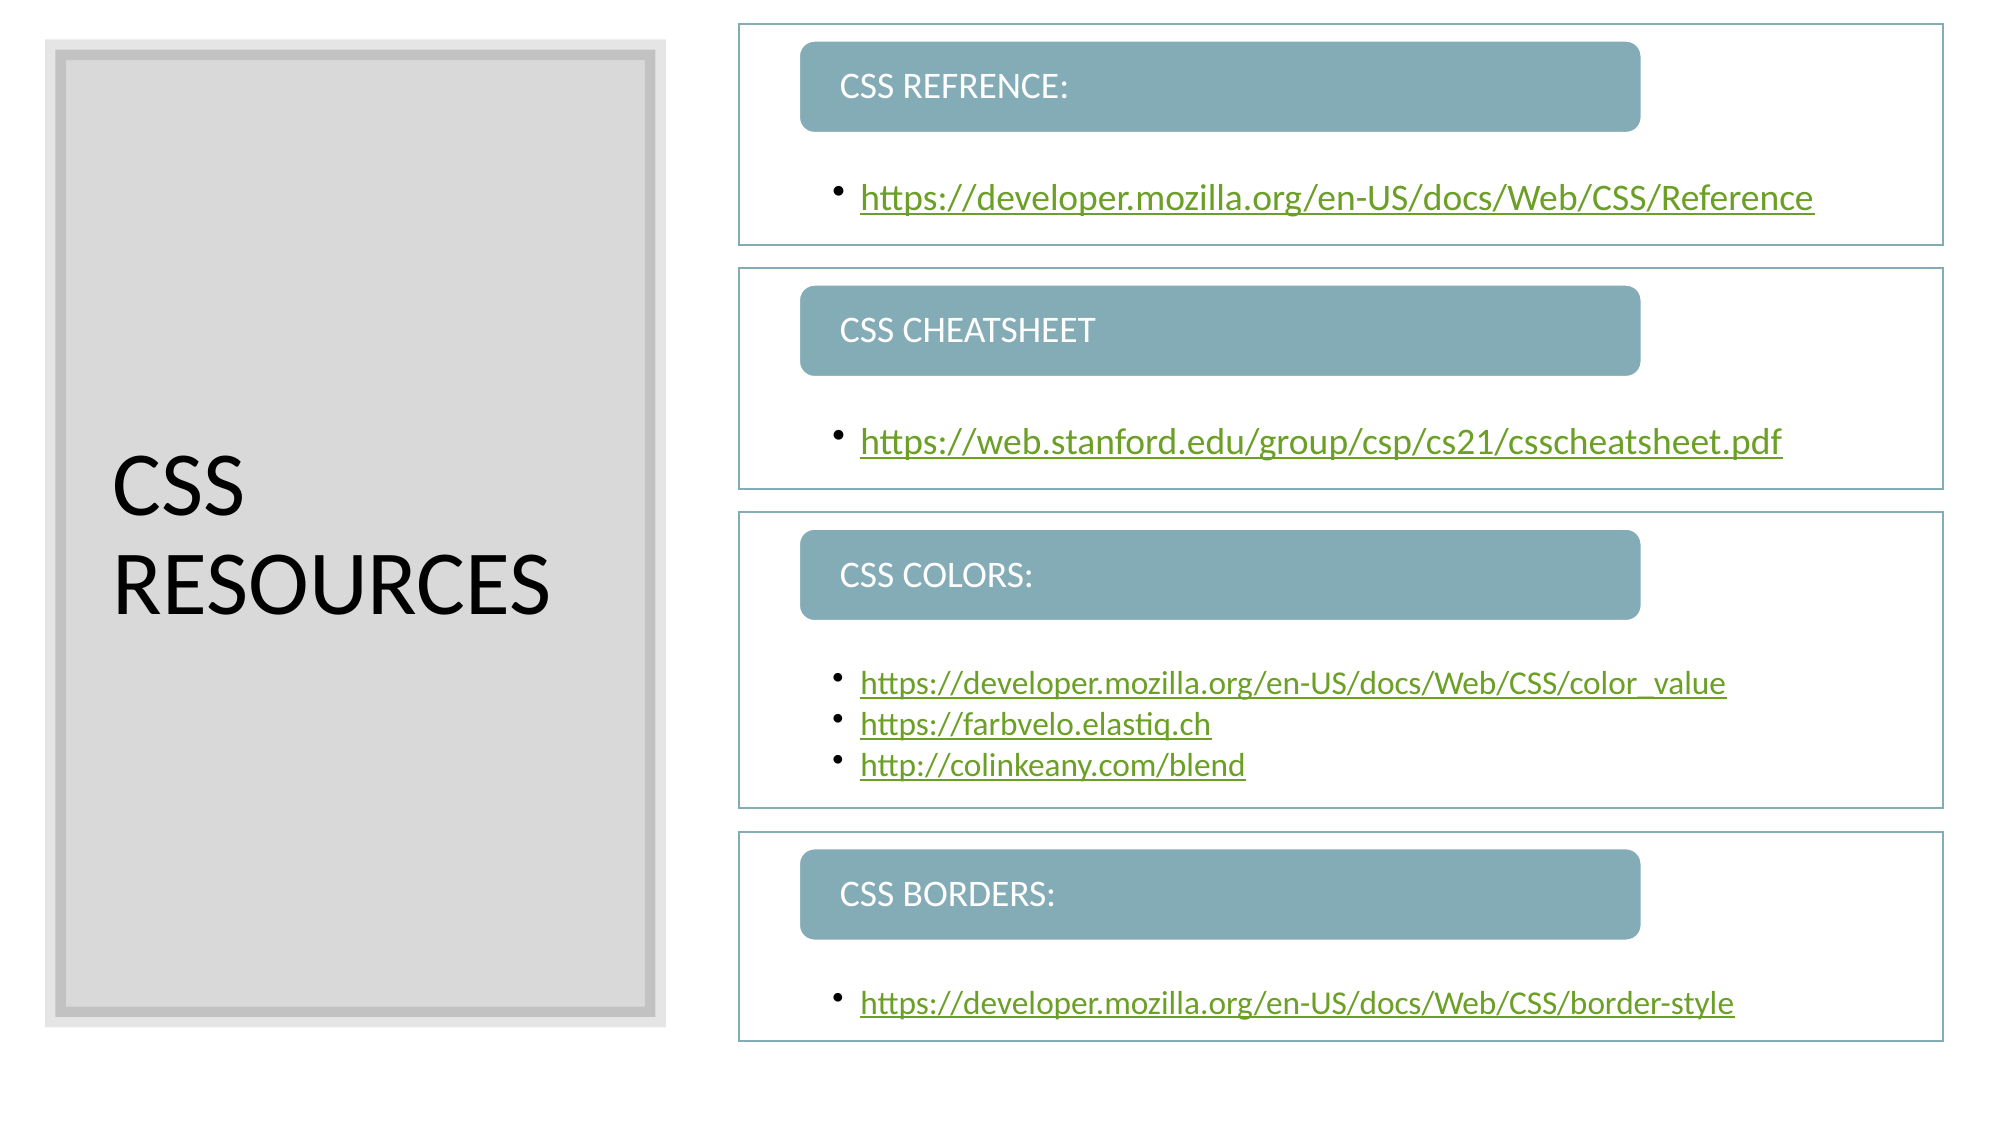

https://developer.mozilla.org/en-US/docs/Web/CSS/Reference
CSS REFRENCE:
https://web.stanford.edu/group/csp/cs21/csscheatsheet.pdf
CSS CHEATSHEET
https://developer.mozilla.org/en-US/docs/Web/CSS/color_value
https://farbvelo.elastiq.ch
http://colinkeany.com/blend
CSS COLORS:
https://developer.mozilla.org/en-US/docs/Web/CSS/border-style
CSS BORDERS:

# CSS RESOURCES